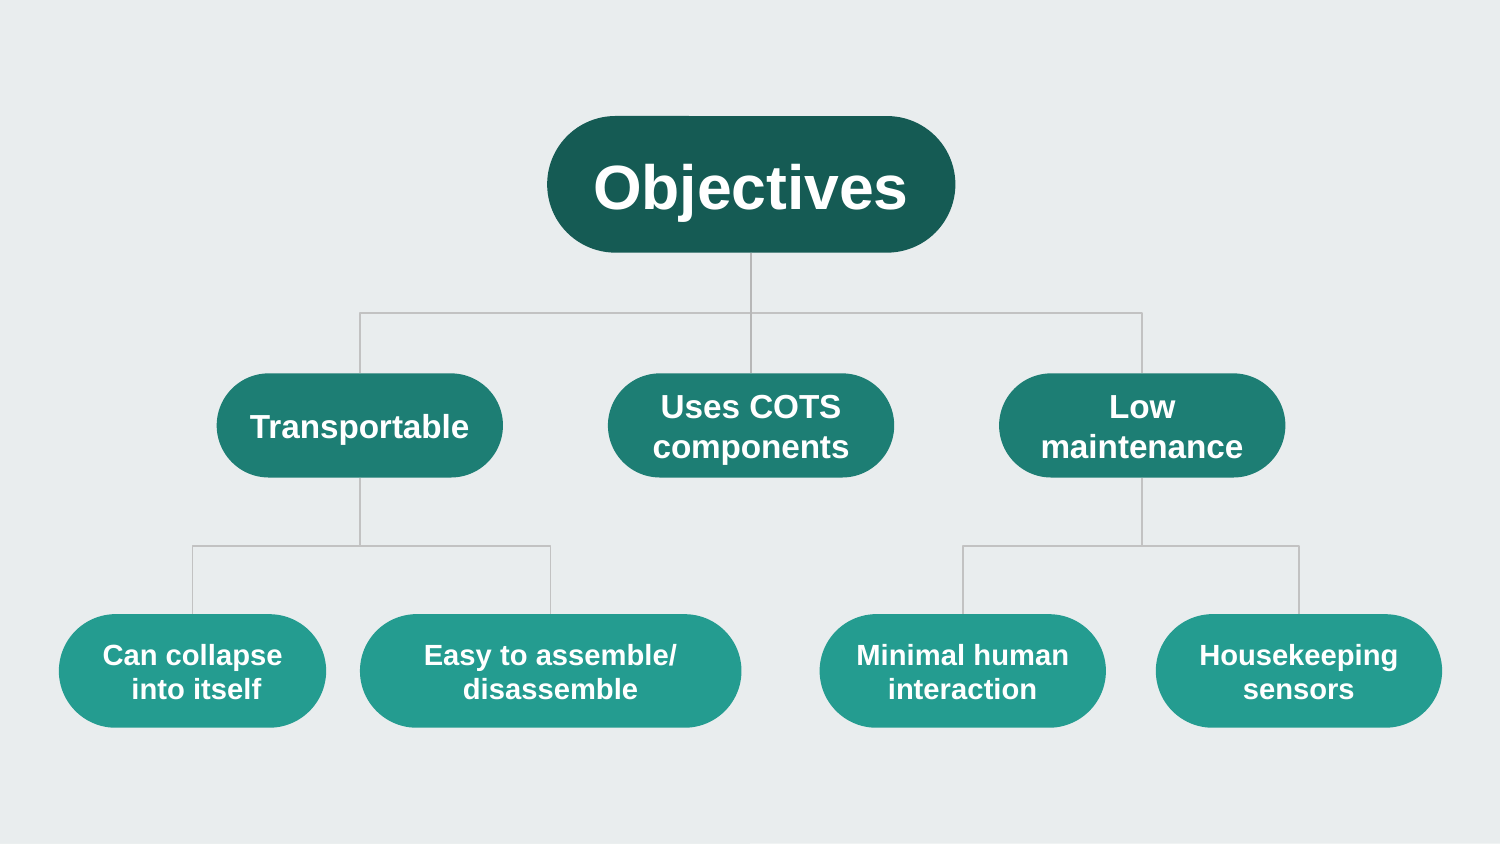

Objectives
Transportable
Uses COTS components
Low maintenance
Can collapse
 into itself
Easy to assemble/
disassemble
Minimal human interaction
Housekeeping sensors